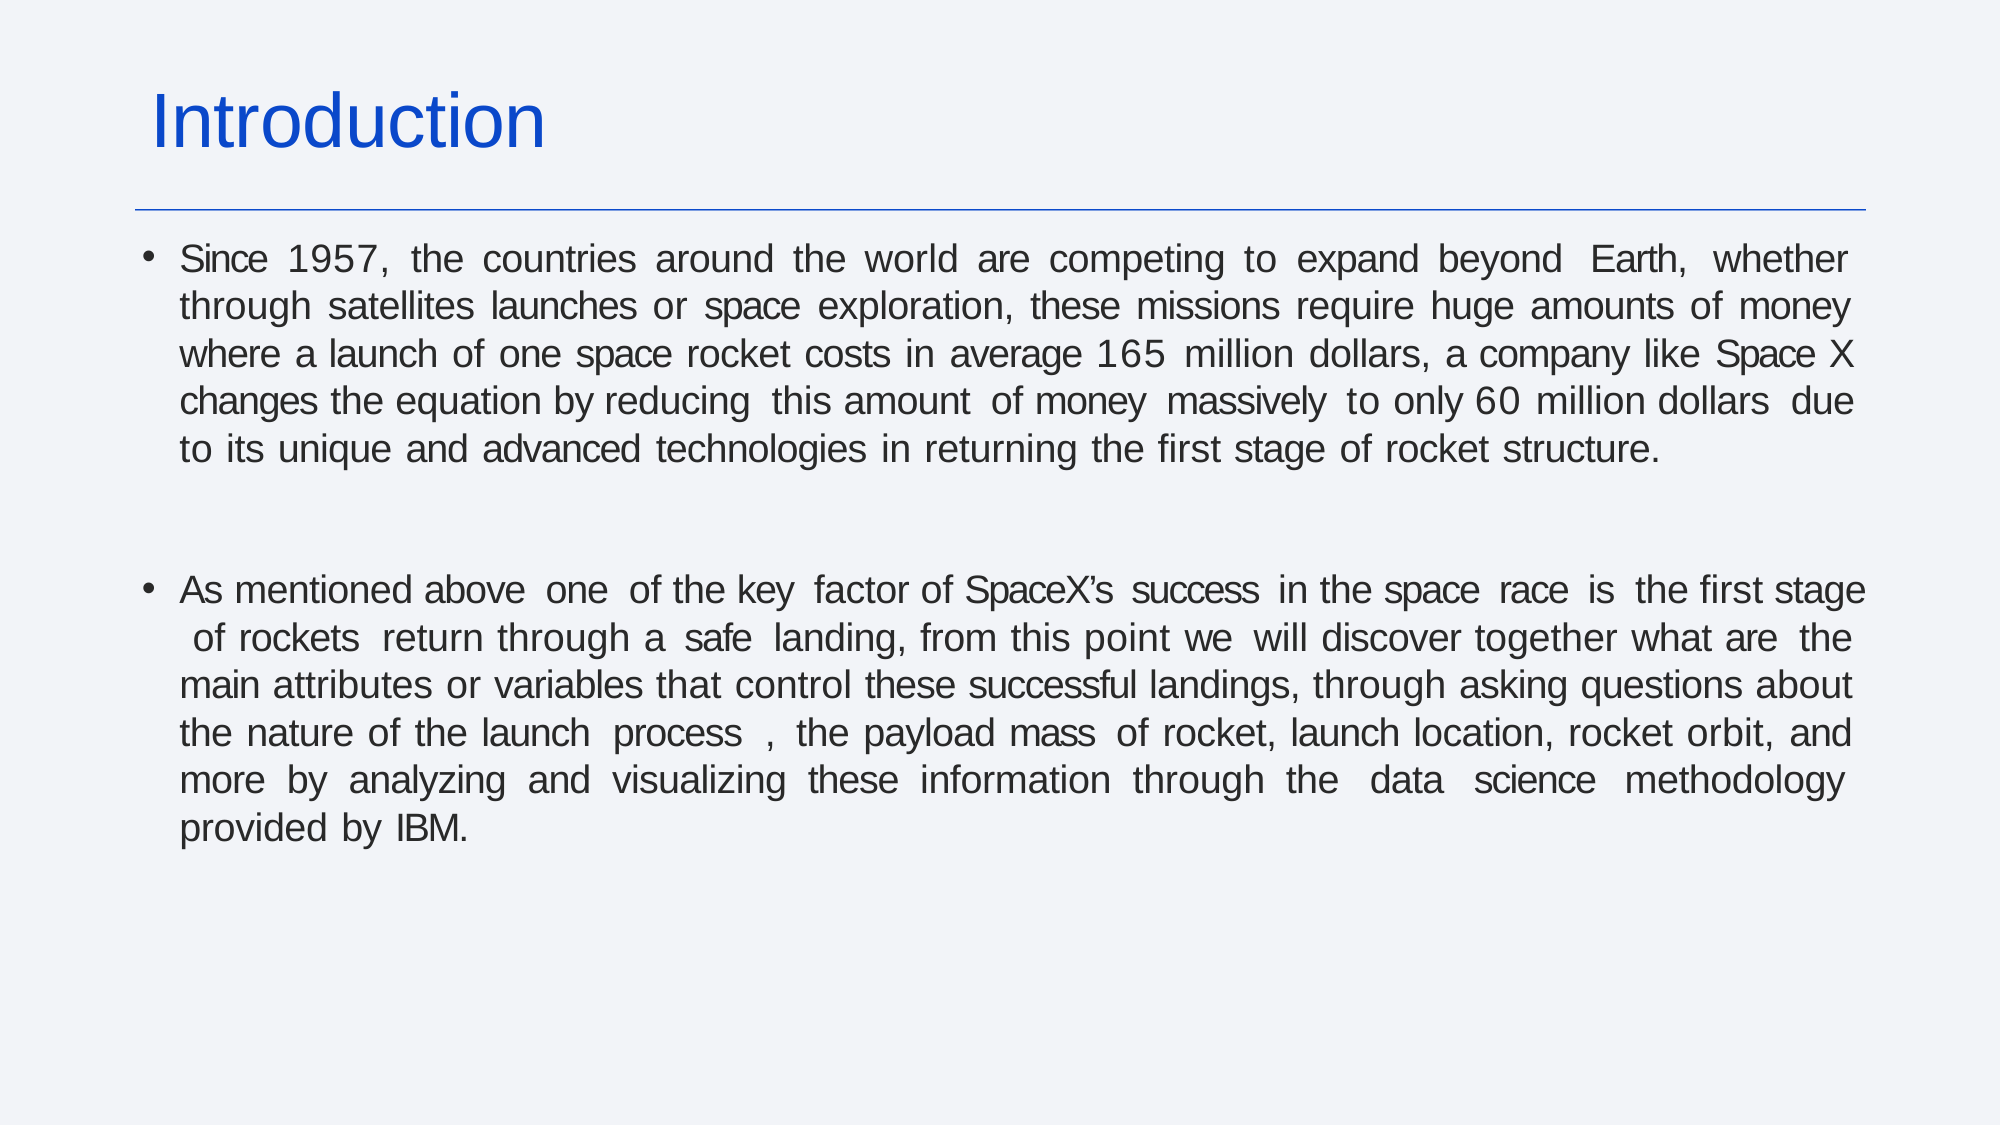

# Introduction
Since 1957, the countries around the world are competing to expand beyond Earth, whether  through satellites launches or space exploration, these missions require huge amounts of money  where a launch of one space rocket costs in average 165 million dollars, a company like Space X  changes the equation by reducing this amount of money massively to only 60 million dollars due  to its unique and advanced technologies in returning the first stage of rocket structure.

As mentioned above one of the key factor of SpaceX’s success in the space race is the first stage  of rockets return through a safe landing, from this point we will discover together what are the  main attributes or variables that control these successful landings, through asking questions about  the nature of the launch process , the payload mass of rocket, launch location, rocket orbit, and  more by analyzing and visualizing these information through the data science methodology  provided by IBM.